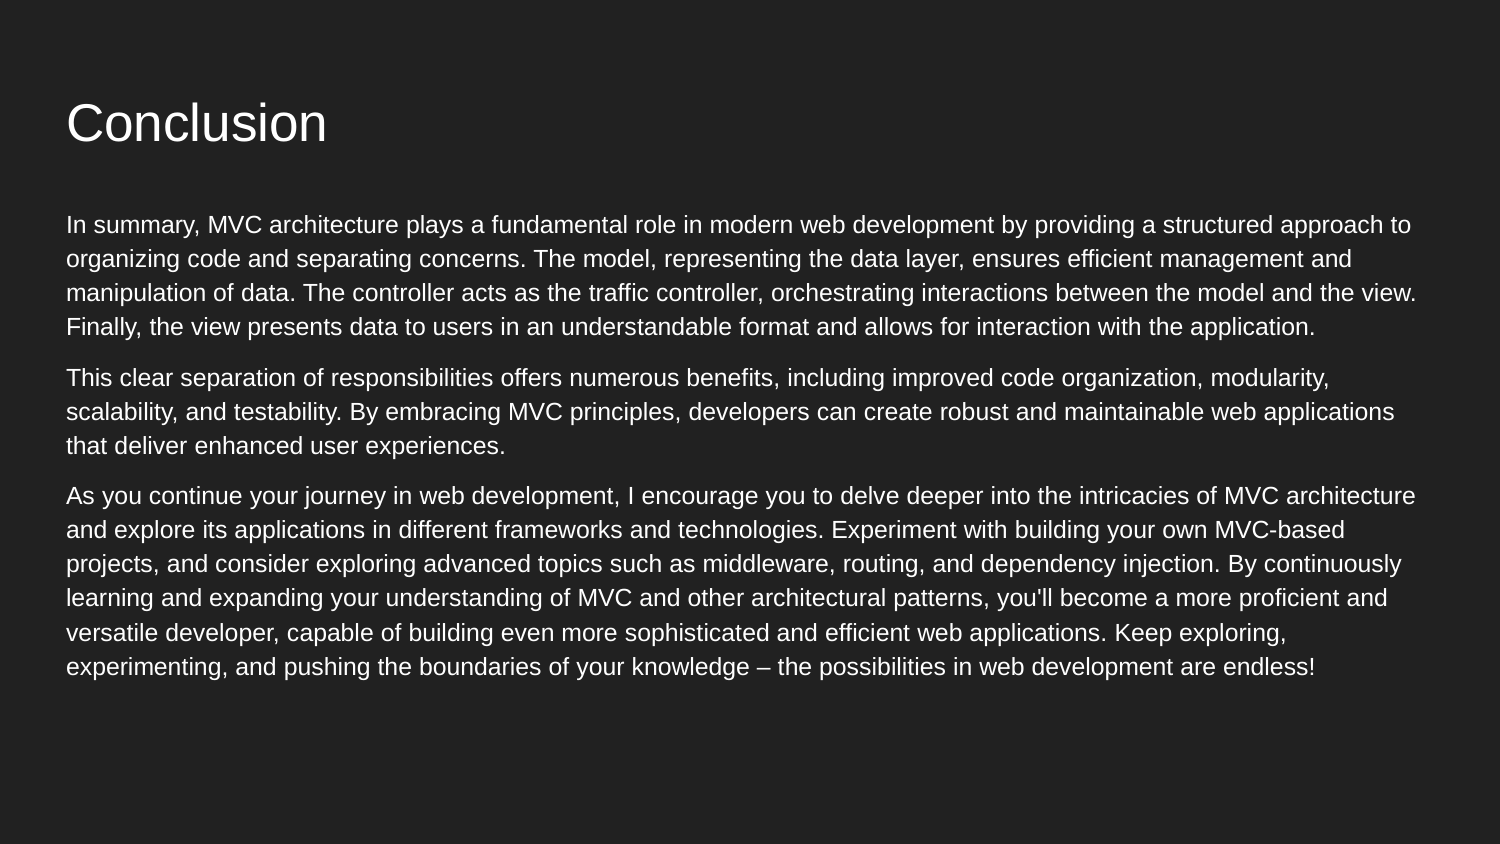

# Conclusion
In summary, MVC architecture plays a fundamental role in modern web development by providing a structured approach to organizing code and separating concerns. The model, representing the data layer, ensures efficient management and manipulation of data. The controller acts as the traffic controller, orchestrating interactions between the model and the view. Finally, the view presents data to users in an understandable format and allows for interaction with the application.
This clear separation of responsibilities offers numerous benefits, including improved code organization, modularity, scalability, and testability. By embracing MVC principles, developers can create robust and maintainable web applications that deliver enhanced user experiences.
As you continue your journey in web development, I encourage you to delve deeper into the intricacies of MVC architecture and explore its applications in different frameworks and technologies. Experiment with building your own MVC-based projects, and consider exploring advanced topics such as middleware, routing, and dependency injection. By continuously learning and expanding your understanding of MVC and other architectural patterns, you'll become a more proficient and versatile developer, capable of building even more sophisticated and efficient web applications. Keep exploring, experimenting, and pushing the boundaries of your knowledge – the possibilities in web development are endless!